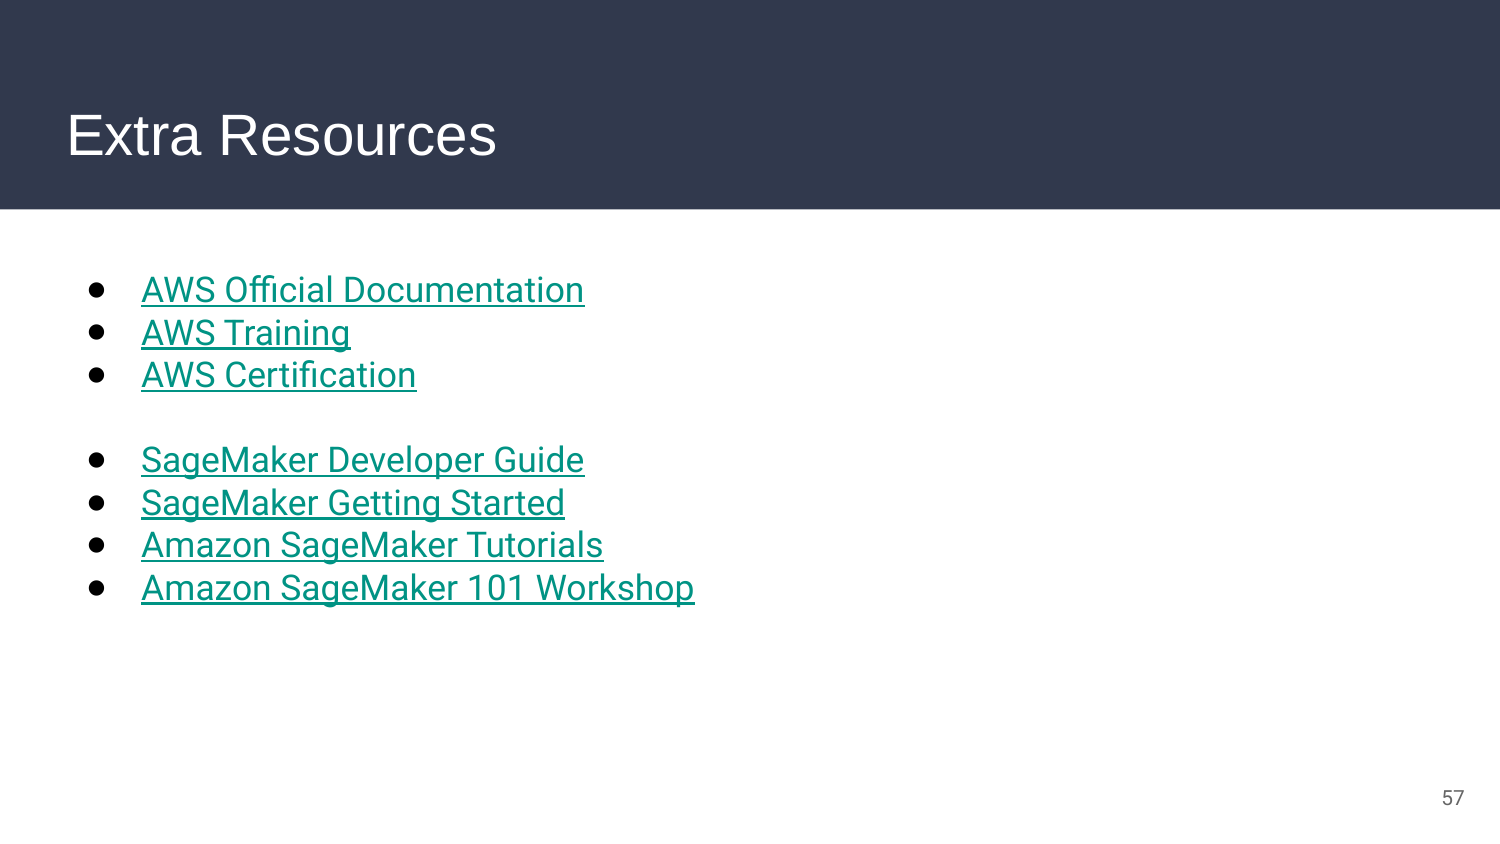

# Extra Resources
AWS Official Documentation
AWS Training
AWS Certification

SageMaker Developer Guide
SageMaker Getting Started
Amazon SageMaker Tutorials
Amazon SageMaker 101 Workshop
57